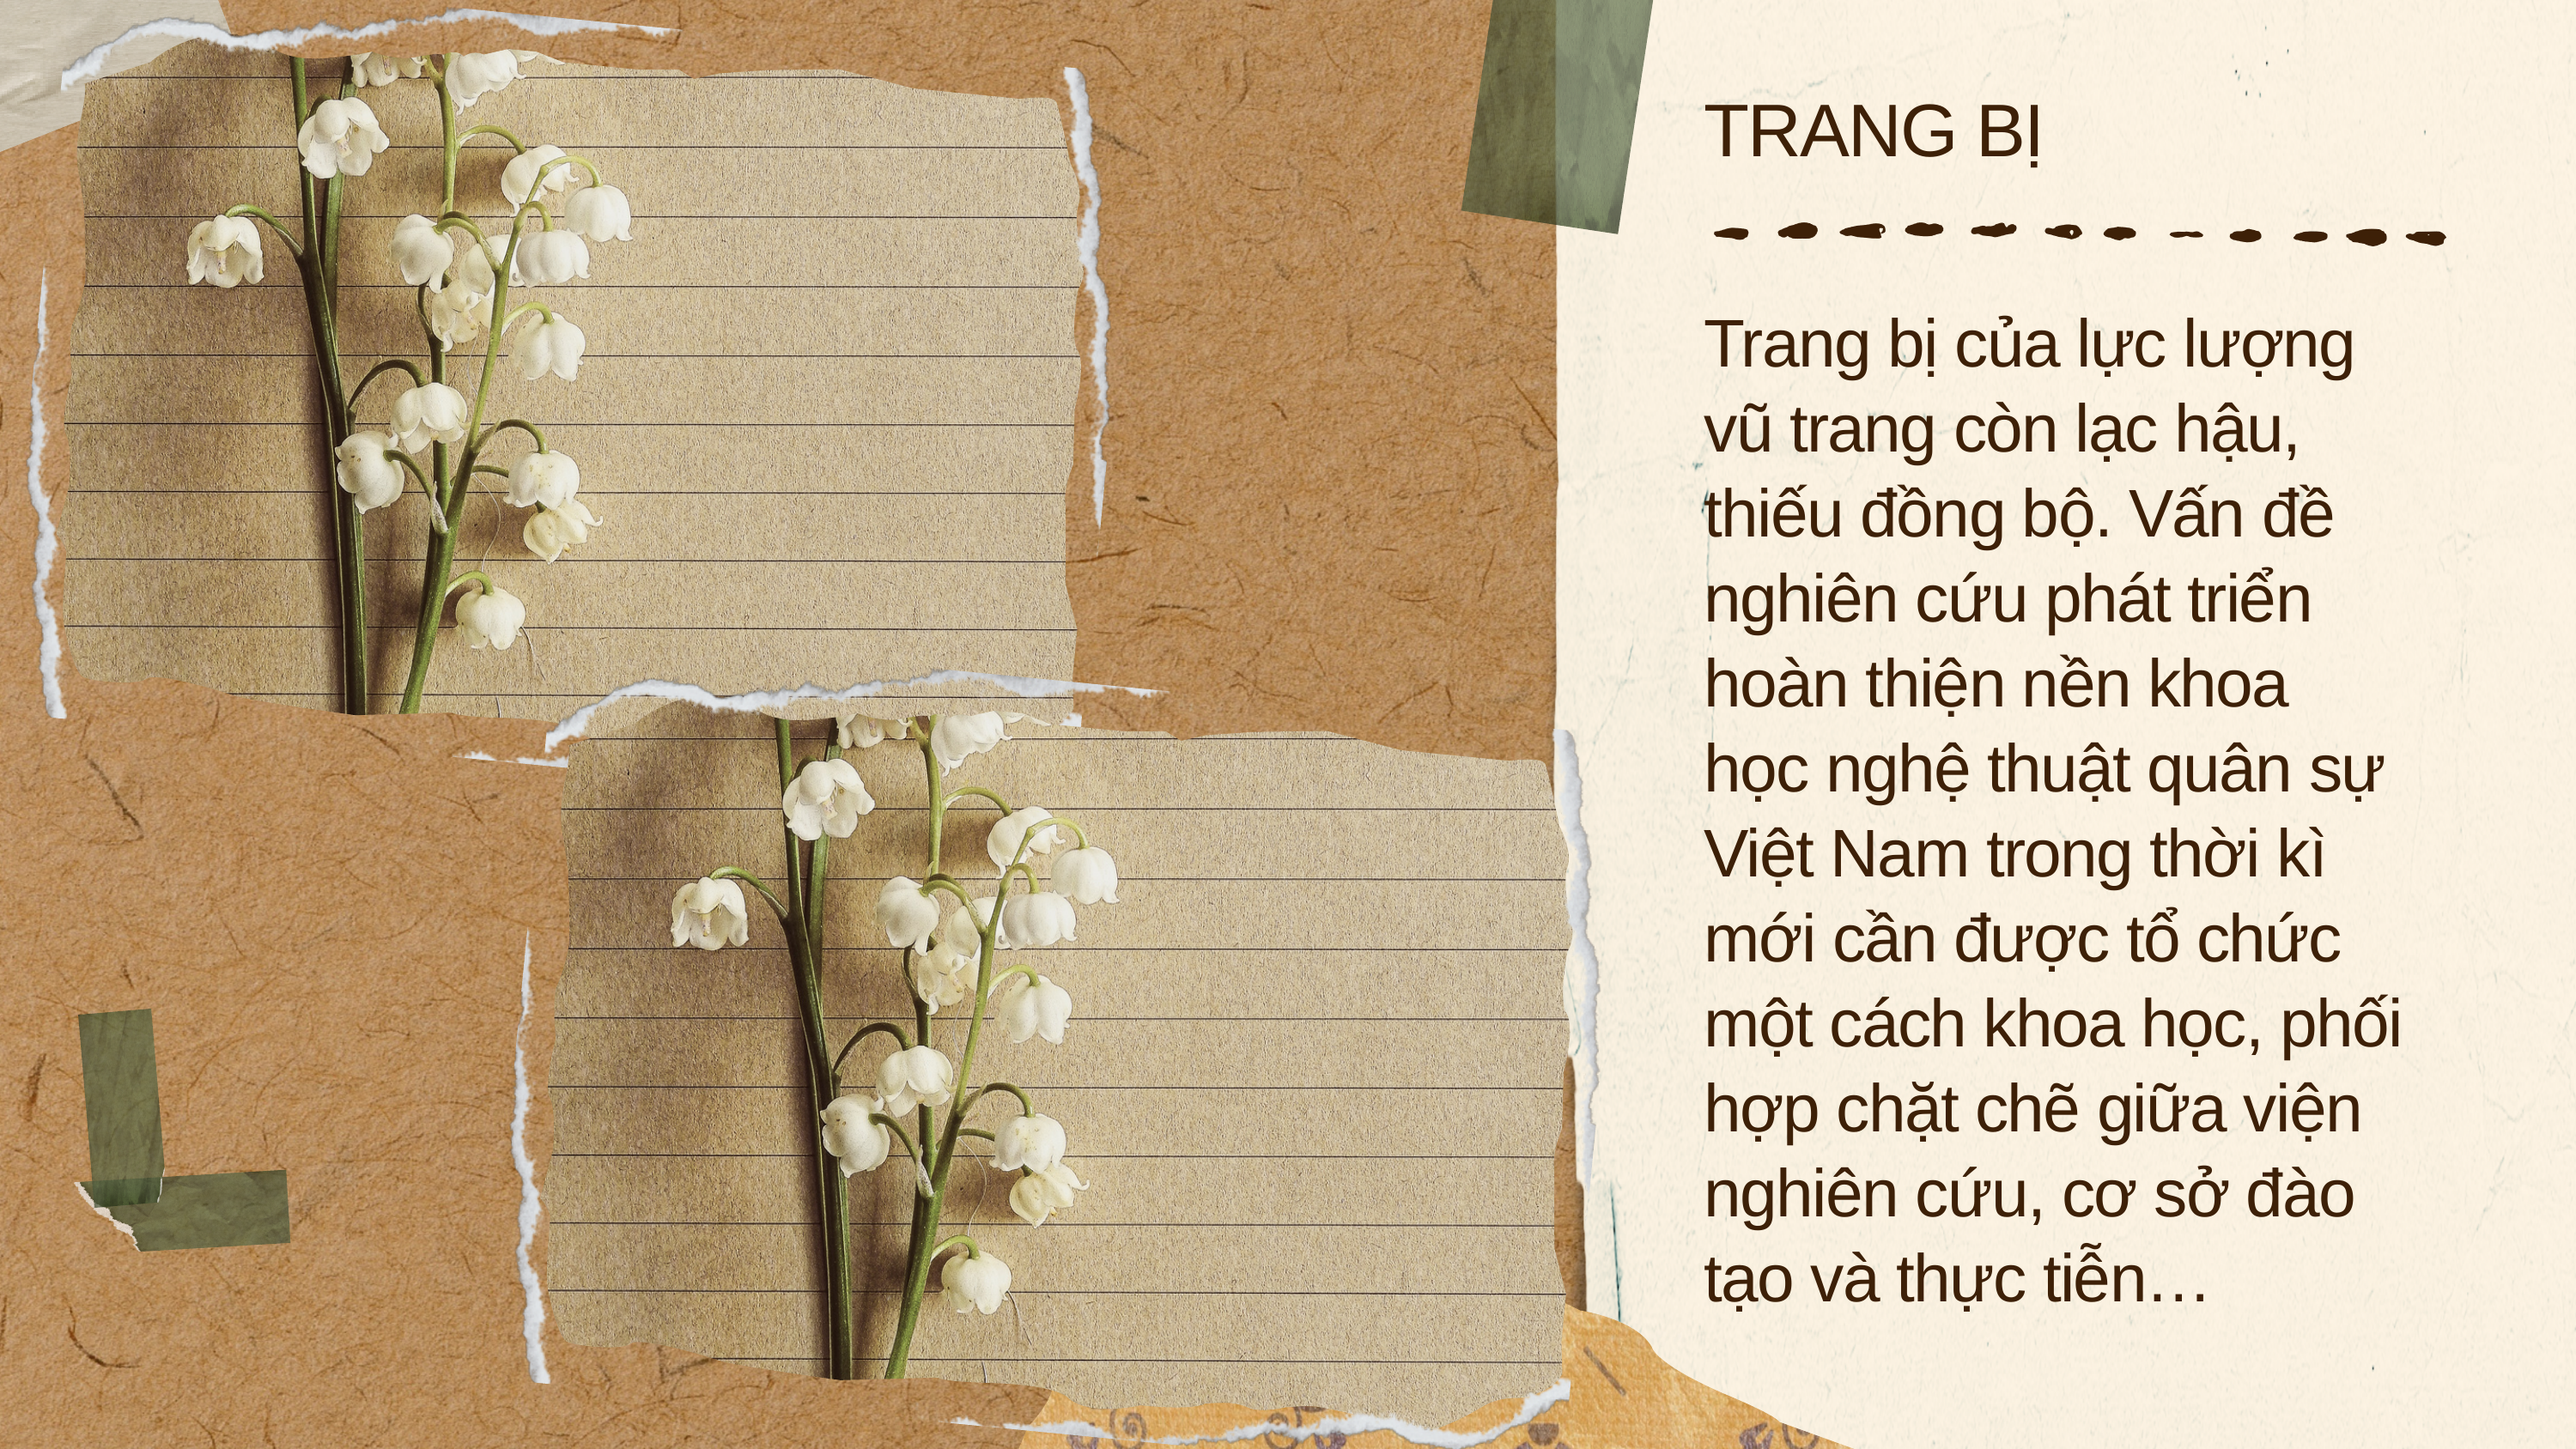

TRANG BỊ

Trang bị của lực lượng vũ trang còn lạc hậu, thiếu đồng bộ. Vấn đề nghiên cứu phát triển hoàn thiện nền khoa học nghệ thuật quân sự Việt Nam trong thời kì mới cần được tổ chức một cách khoa học, phối hợp chặt chẽ giữa viện nghiên cứu, cơ sở đào tạo và thực tiễn…